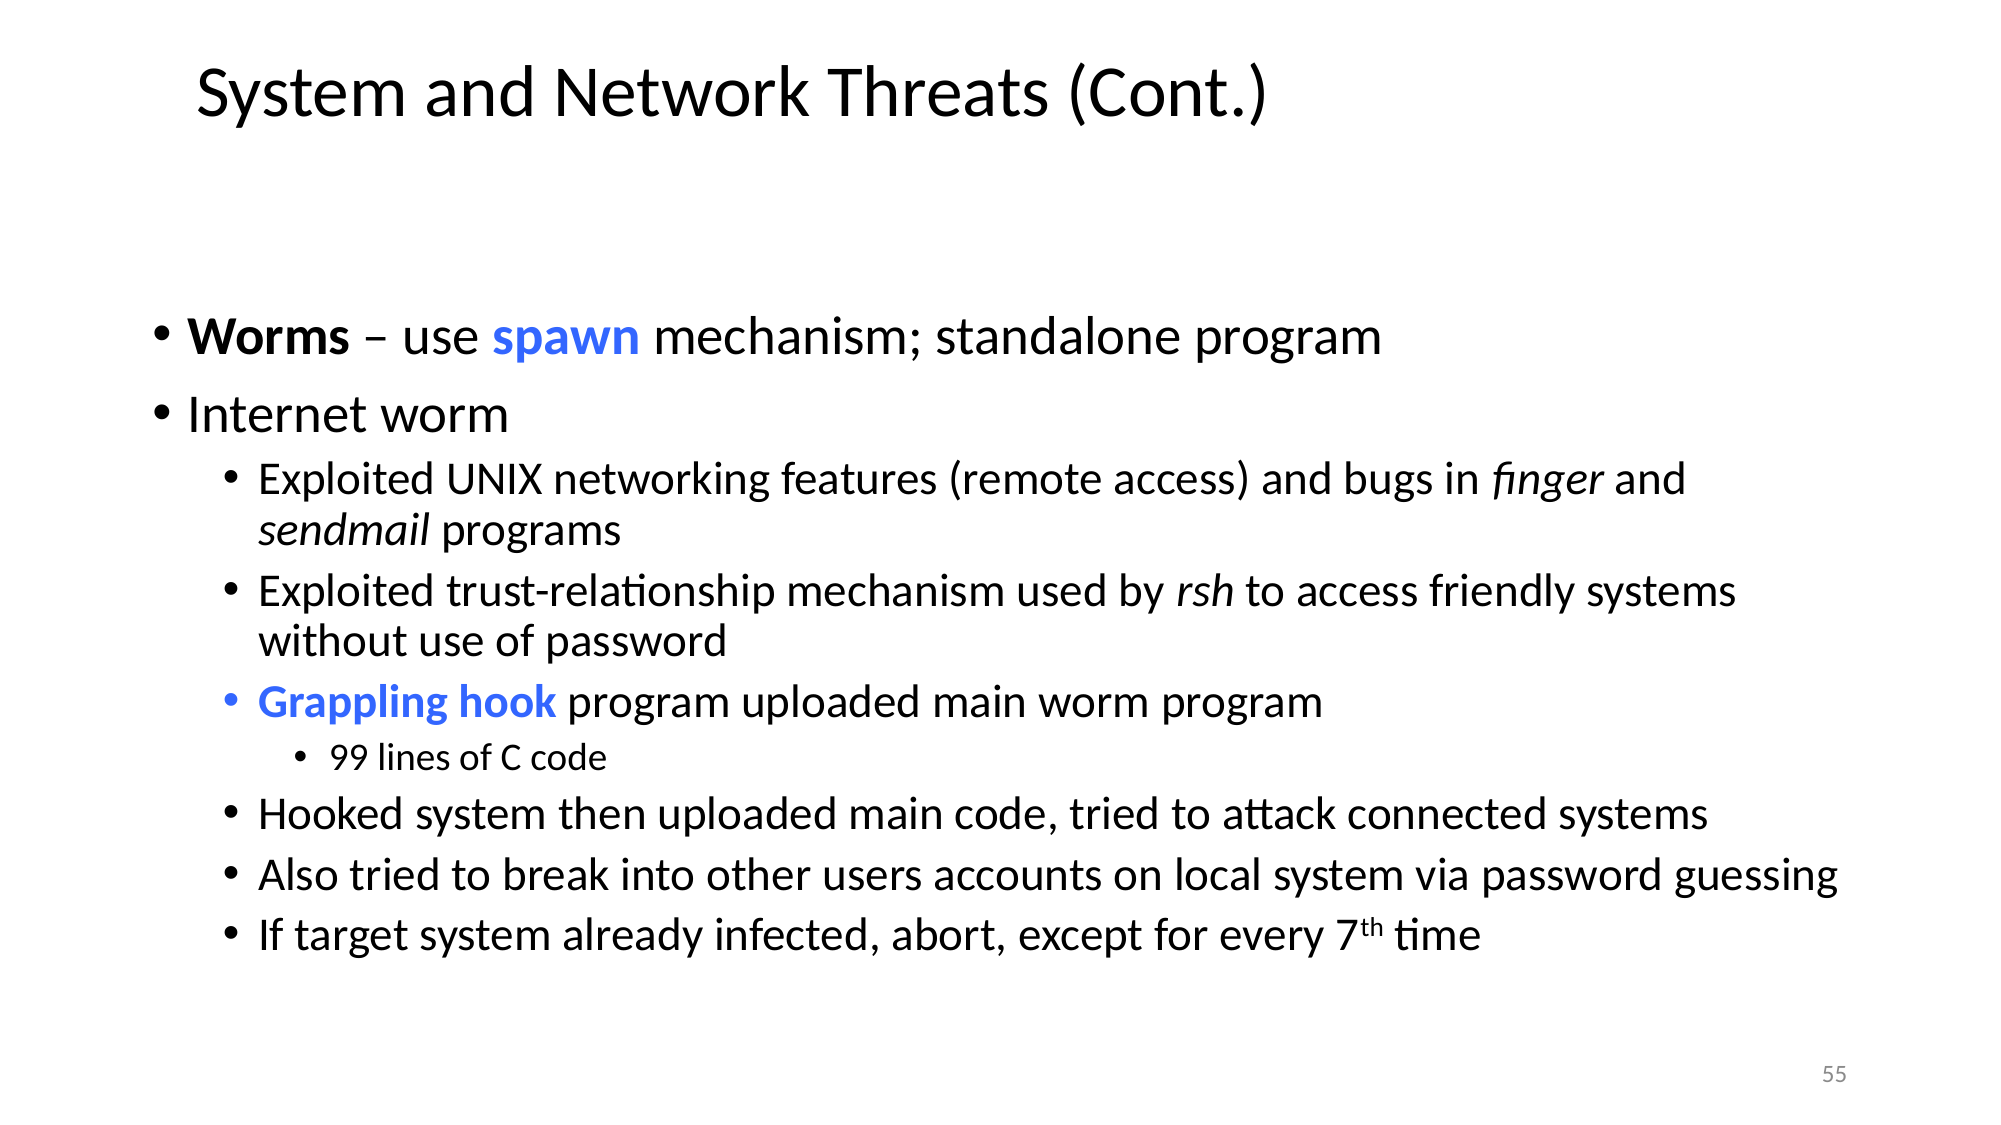

# System and Network Threats (Cont.)
Worms – use spawn mechanism; standalone program
Internet worm
Exploited UNIX networking features (remote access) and bugs in finger and sendmail programs
Exploited trust-relationship mechanism used by rsh to access friendly systems without use of password
Grappling hook program uploaded main worm program
99 lines of C code
Hooked system then uploaded main code, tried to attack connected systems
Also tried to break into other users accounts on local system via password guessing
If target system already infected, abort, except for every 7th time

55